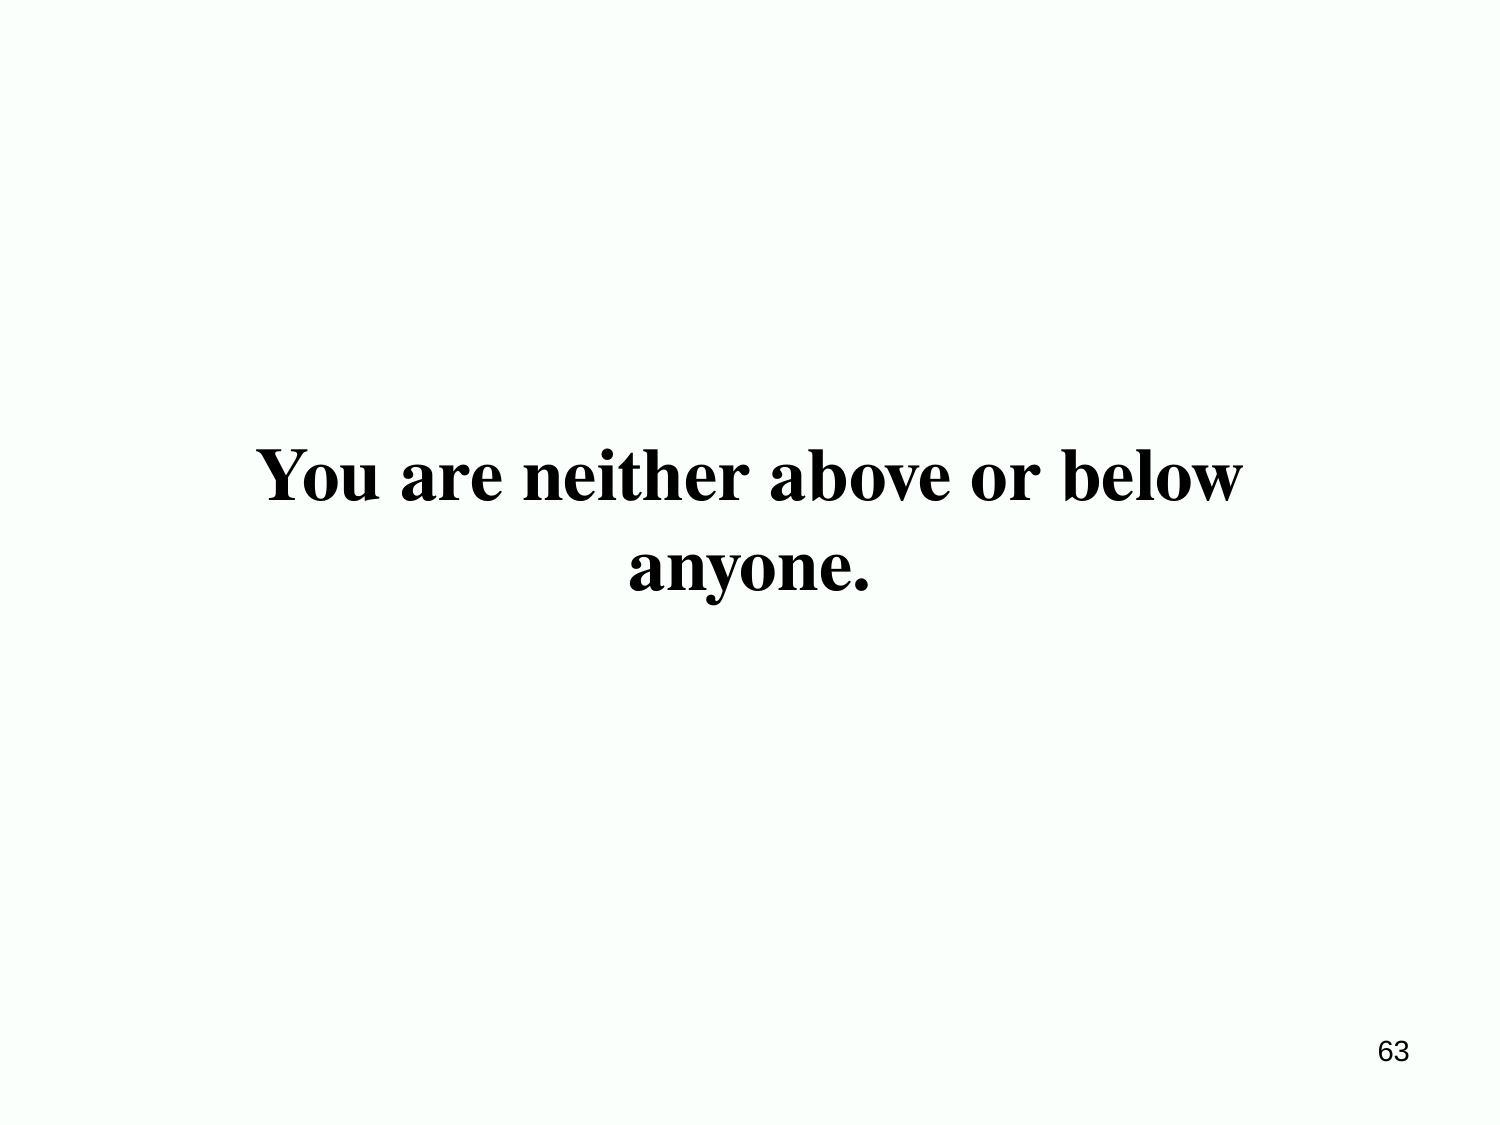

# You are neither above or below anyone.
63